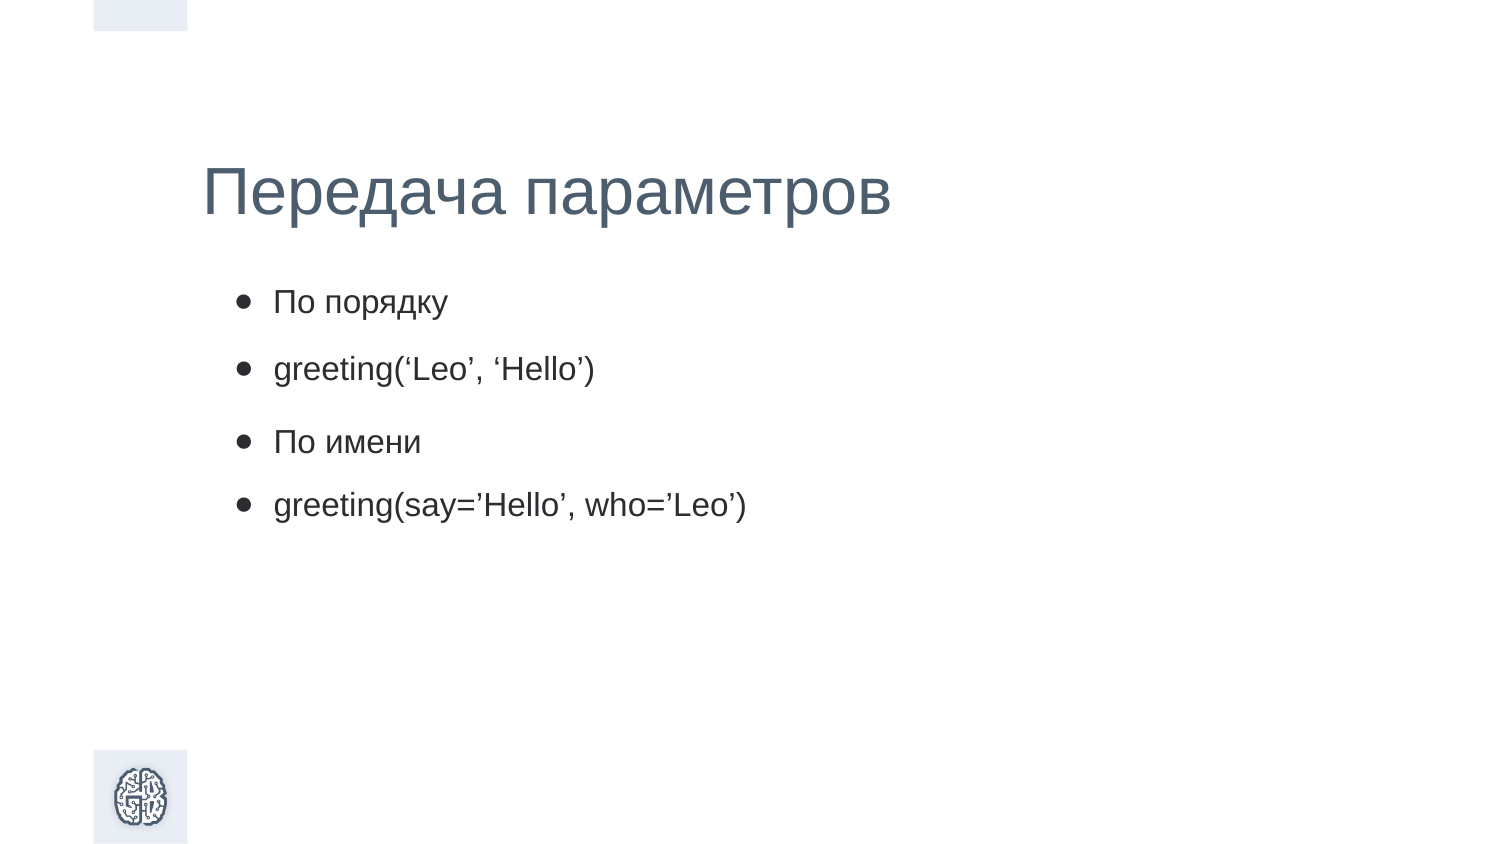

Передача параметров
По порядку
greeting(‘Leo’, ‘Hello’)
По имени
greeting(say=’Hello’, who=’Leo’)